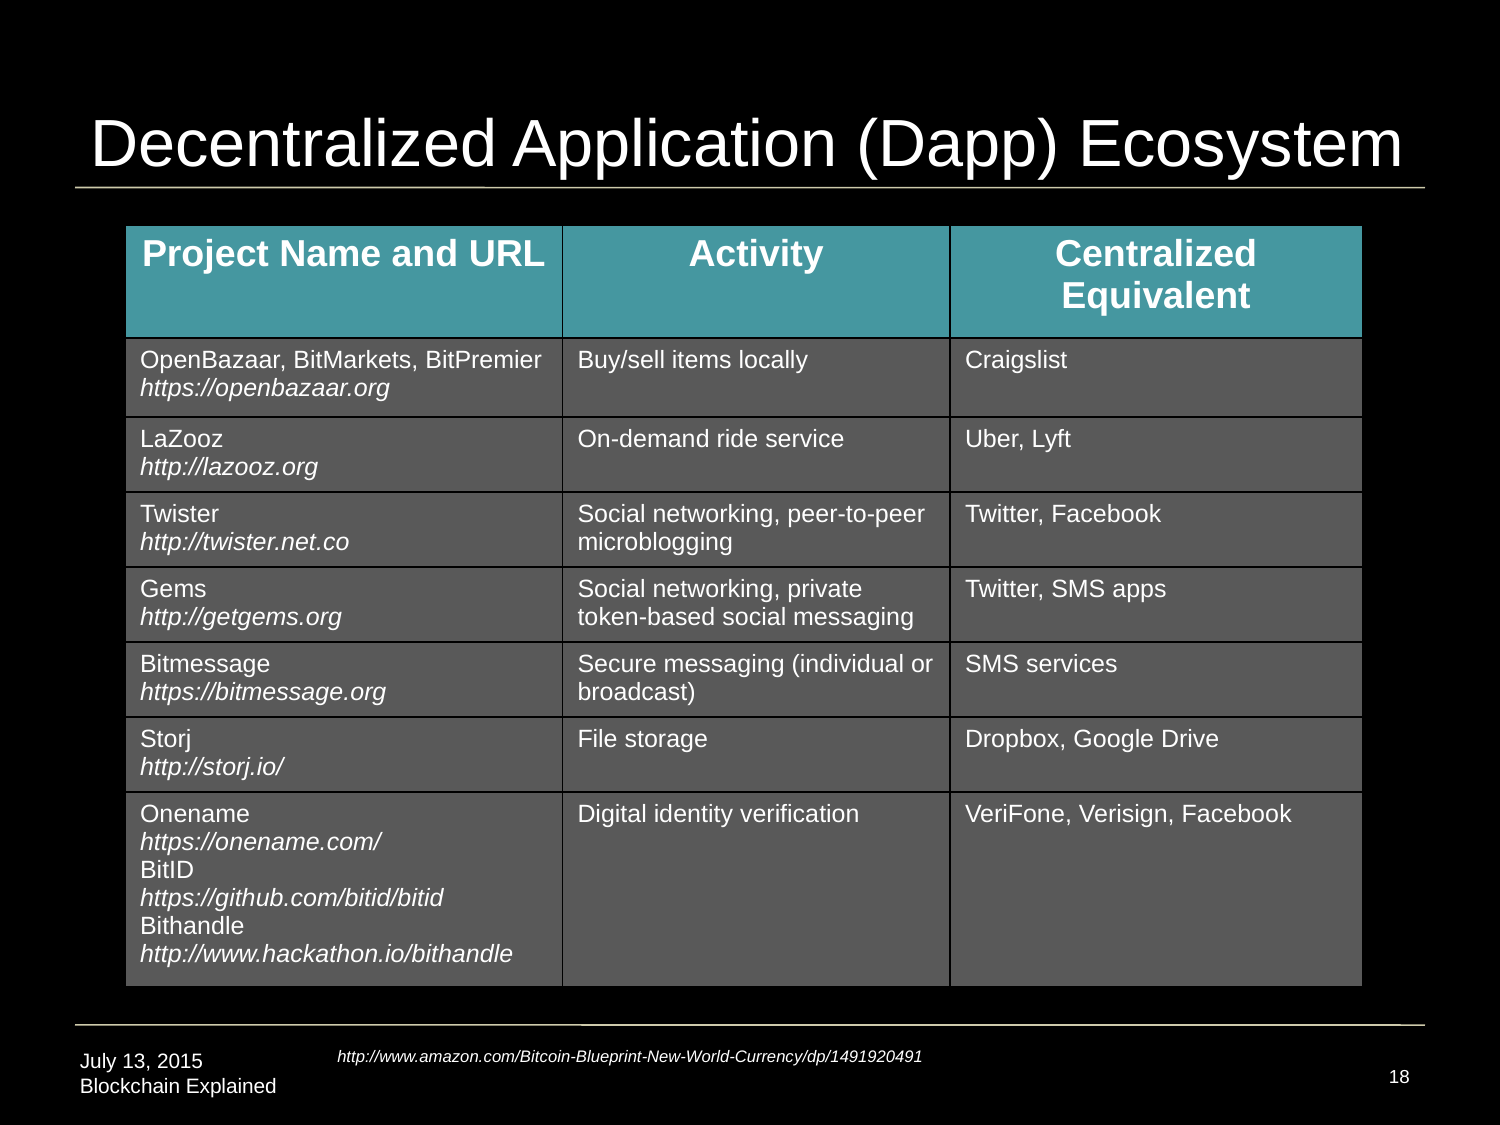

# Decentralized Application (Dapp) Ecosystem
| Project Name and URL | Activity | Centralized Equivalent |
| --- | --- | --- |
| OpenBazaar, BitMarkets, BitPremier https://openbazaar.org | Buy/sell items locally | Craigslist |
| LaZooz http://lazooz.org | On-demand ride service | Uber, Lyft |
| Twister http://twister.net.co | Social networking, peer-to-peer microblogging | Twitter, Facebook |
| Gems http://getgems.org | Social networking, private token-based social messaging | Twitter, SMS apps |
| Bitmessage https://bitmessage.org | Secure messaging (individual or broadcast) | SMS services |
| Storj http://storj.io/ | File storage | Dropbox, Google Drive |
| Onename https://onename.com/ BitID https://github.com/bitid/bitid Bithandle http://www.hackathon.io/bithandle | Digital identity verification | VeriFone, Verisign, Facebook |

18
http://www.amazon.com/Bitcoin-Blueprint-New-World-Currency/dp/1491920491